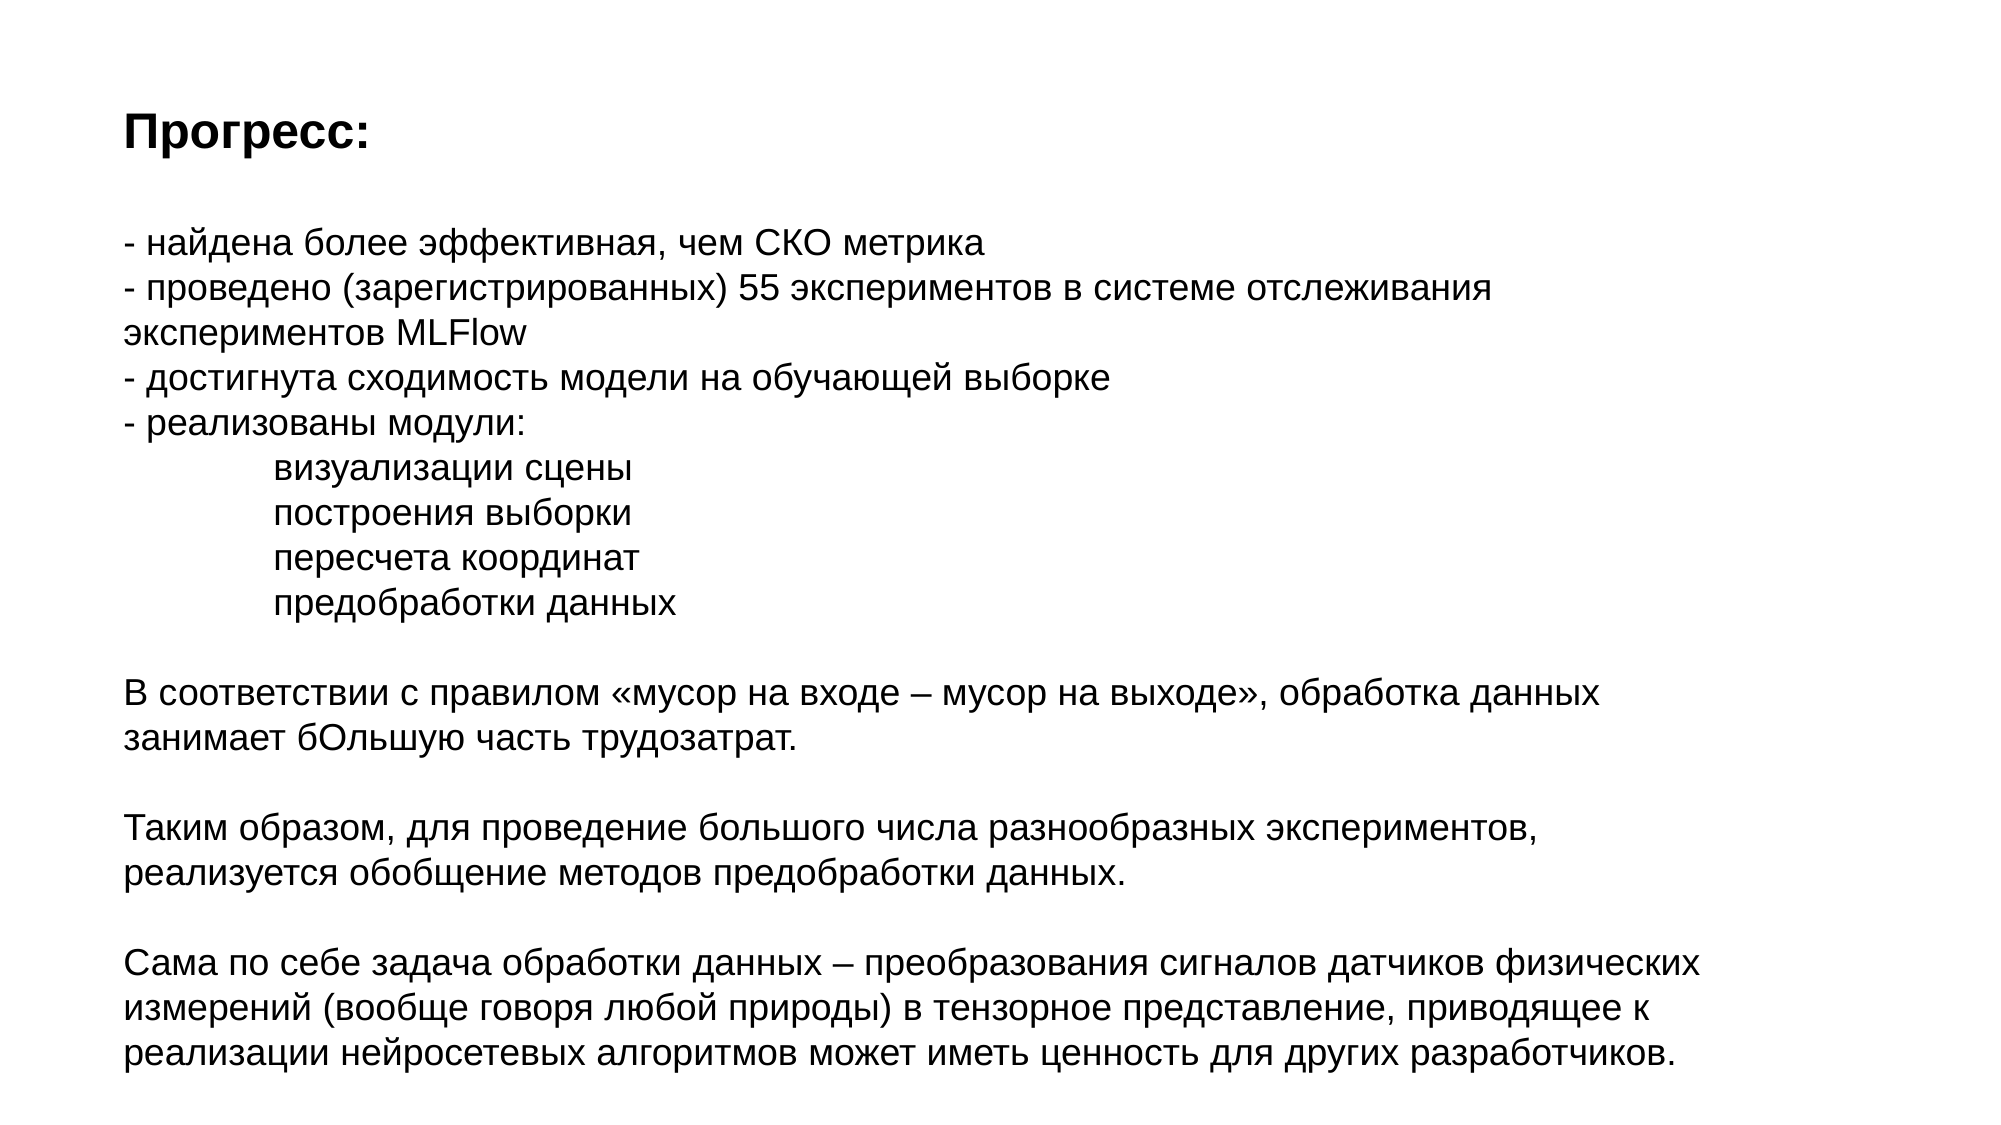

Прогресс:

- найдена более эффективная, чем СКО метрика
- проведено (зарегистрированных) 55 экспериментов в системе отслеживания экспериментов MLFlow
- достигнута сходимость модели на обучающей выборке
- реализованы модули:
	визуализации сцены
	построения выборки
	пересчета координат
	предобработки данных

В соответствии с правилом «мусор на входе – мусор на выходе», обработка данных занимает бОльшую часть трудозатрат.

Таким образом, для проведение большого числа разнообразных экспериментов, реализуется обобщение методов предобработки данных.

Сама по себе задача обработки данных – преобразования сигналов датчиков физических измерений (вообще говоря любой природы) в тензорное представление, приводящее к реализации нейросетевых алгоритмов может иметь ценность для других разработчиков.